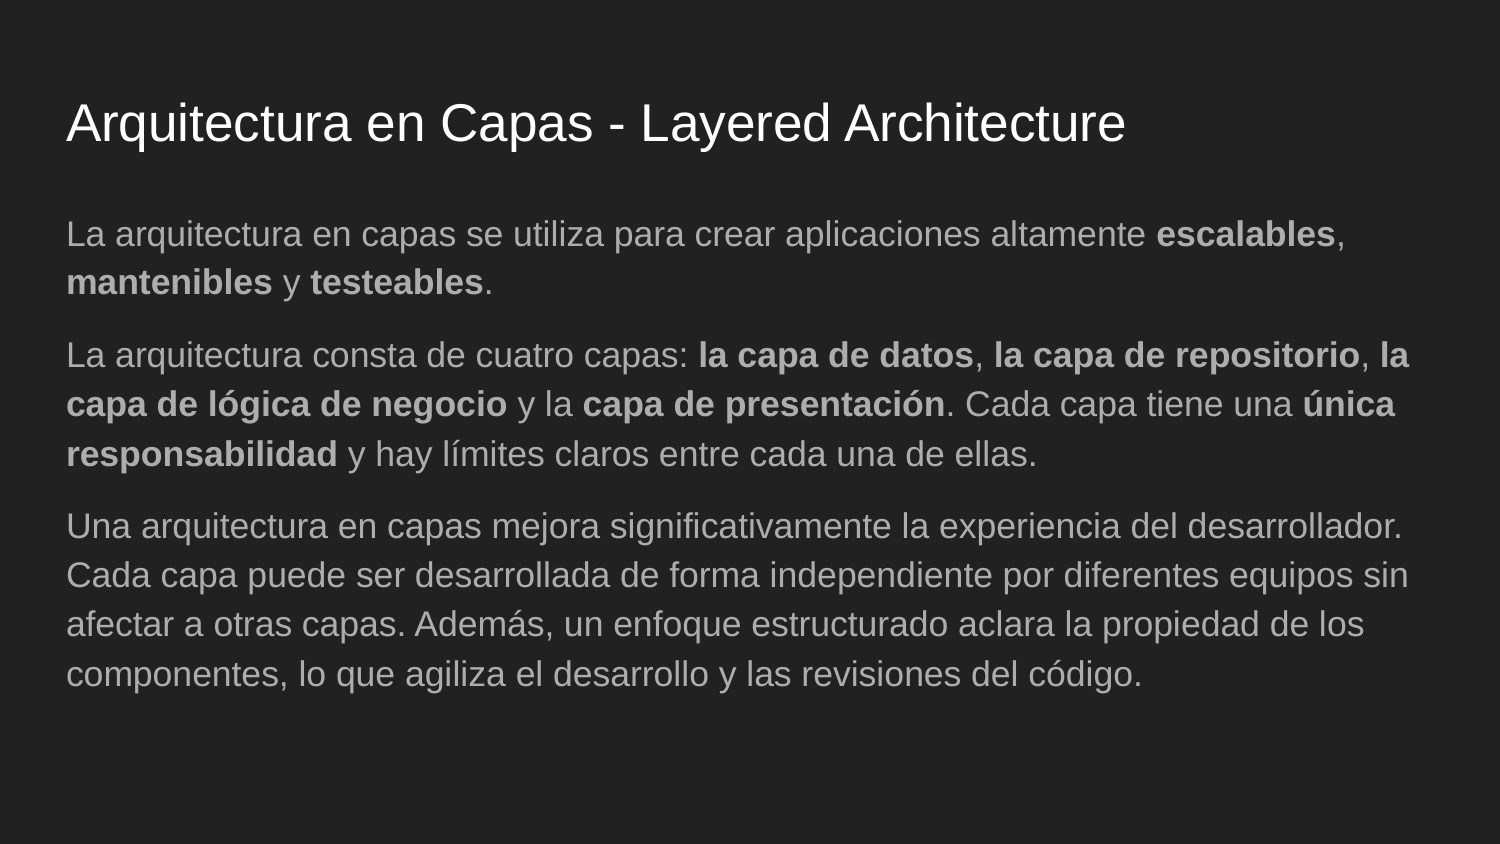

# Arquitectura en Capas - Layered Architecture
La arquitectura en capas se utiliza para crear aplicaciones altamente escalables, mantenibles y testeables.
La arquitectura consta de cuatro capas: la capa de datos, la capa de repositorio, la capa de lógica de negocio y la capa de presentación. Cada capa tiene una única responsabilidad y hay límites claros entre cada una de ellas.
Una arquitectura en capas mejora significativamente la experiencia del desarrollador. Cada capa puede ser desarrollada de forma independiente por diferentes equipos sin afectar a otras capas. Además, un enfoque estructurado aclara la propiedad de los componentes, lo que agiliza el desarrollo y las revisiones del código.